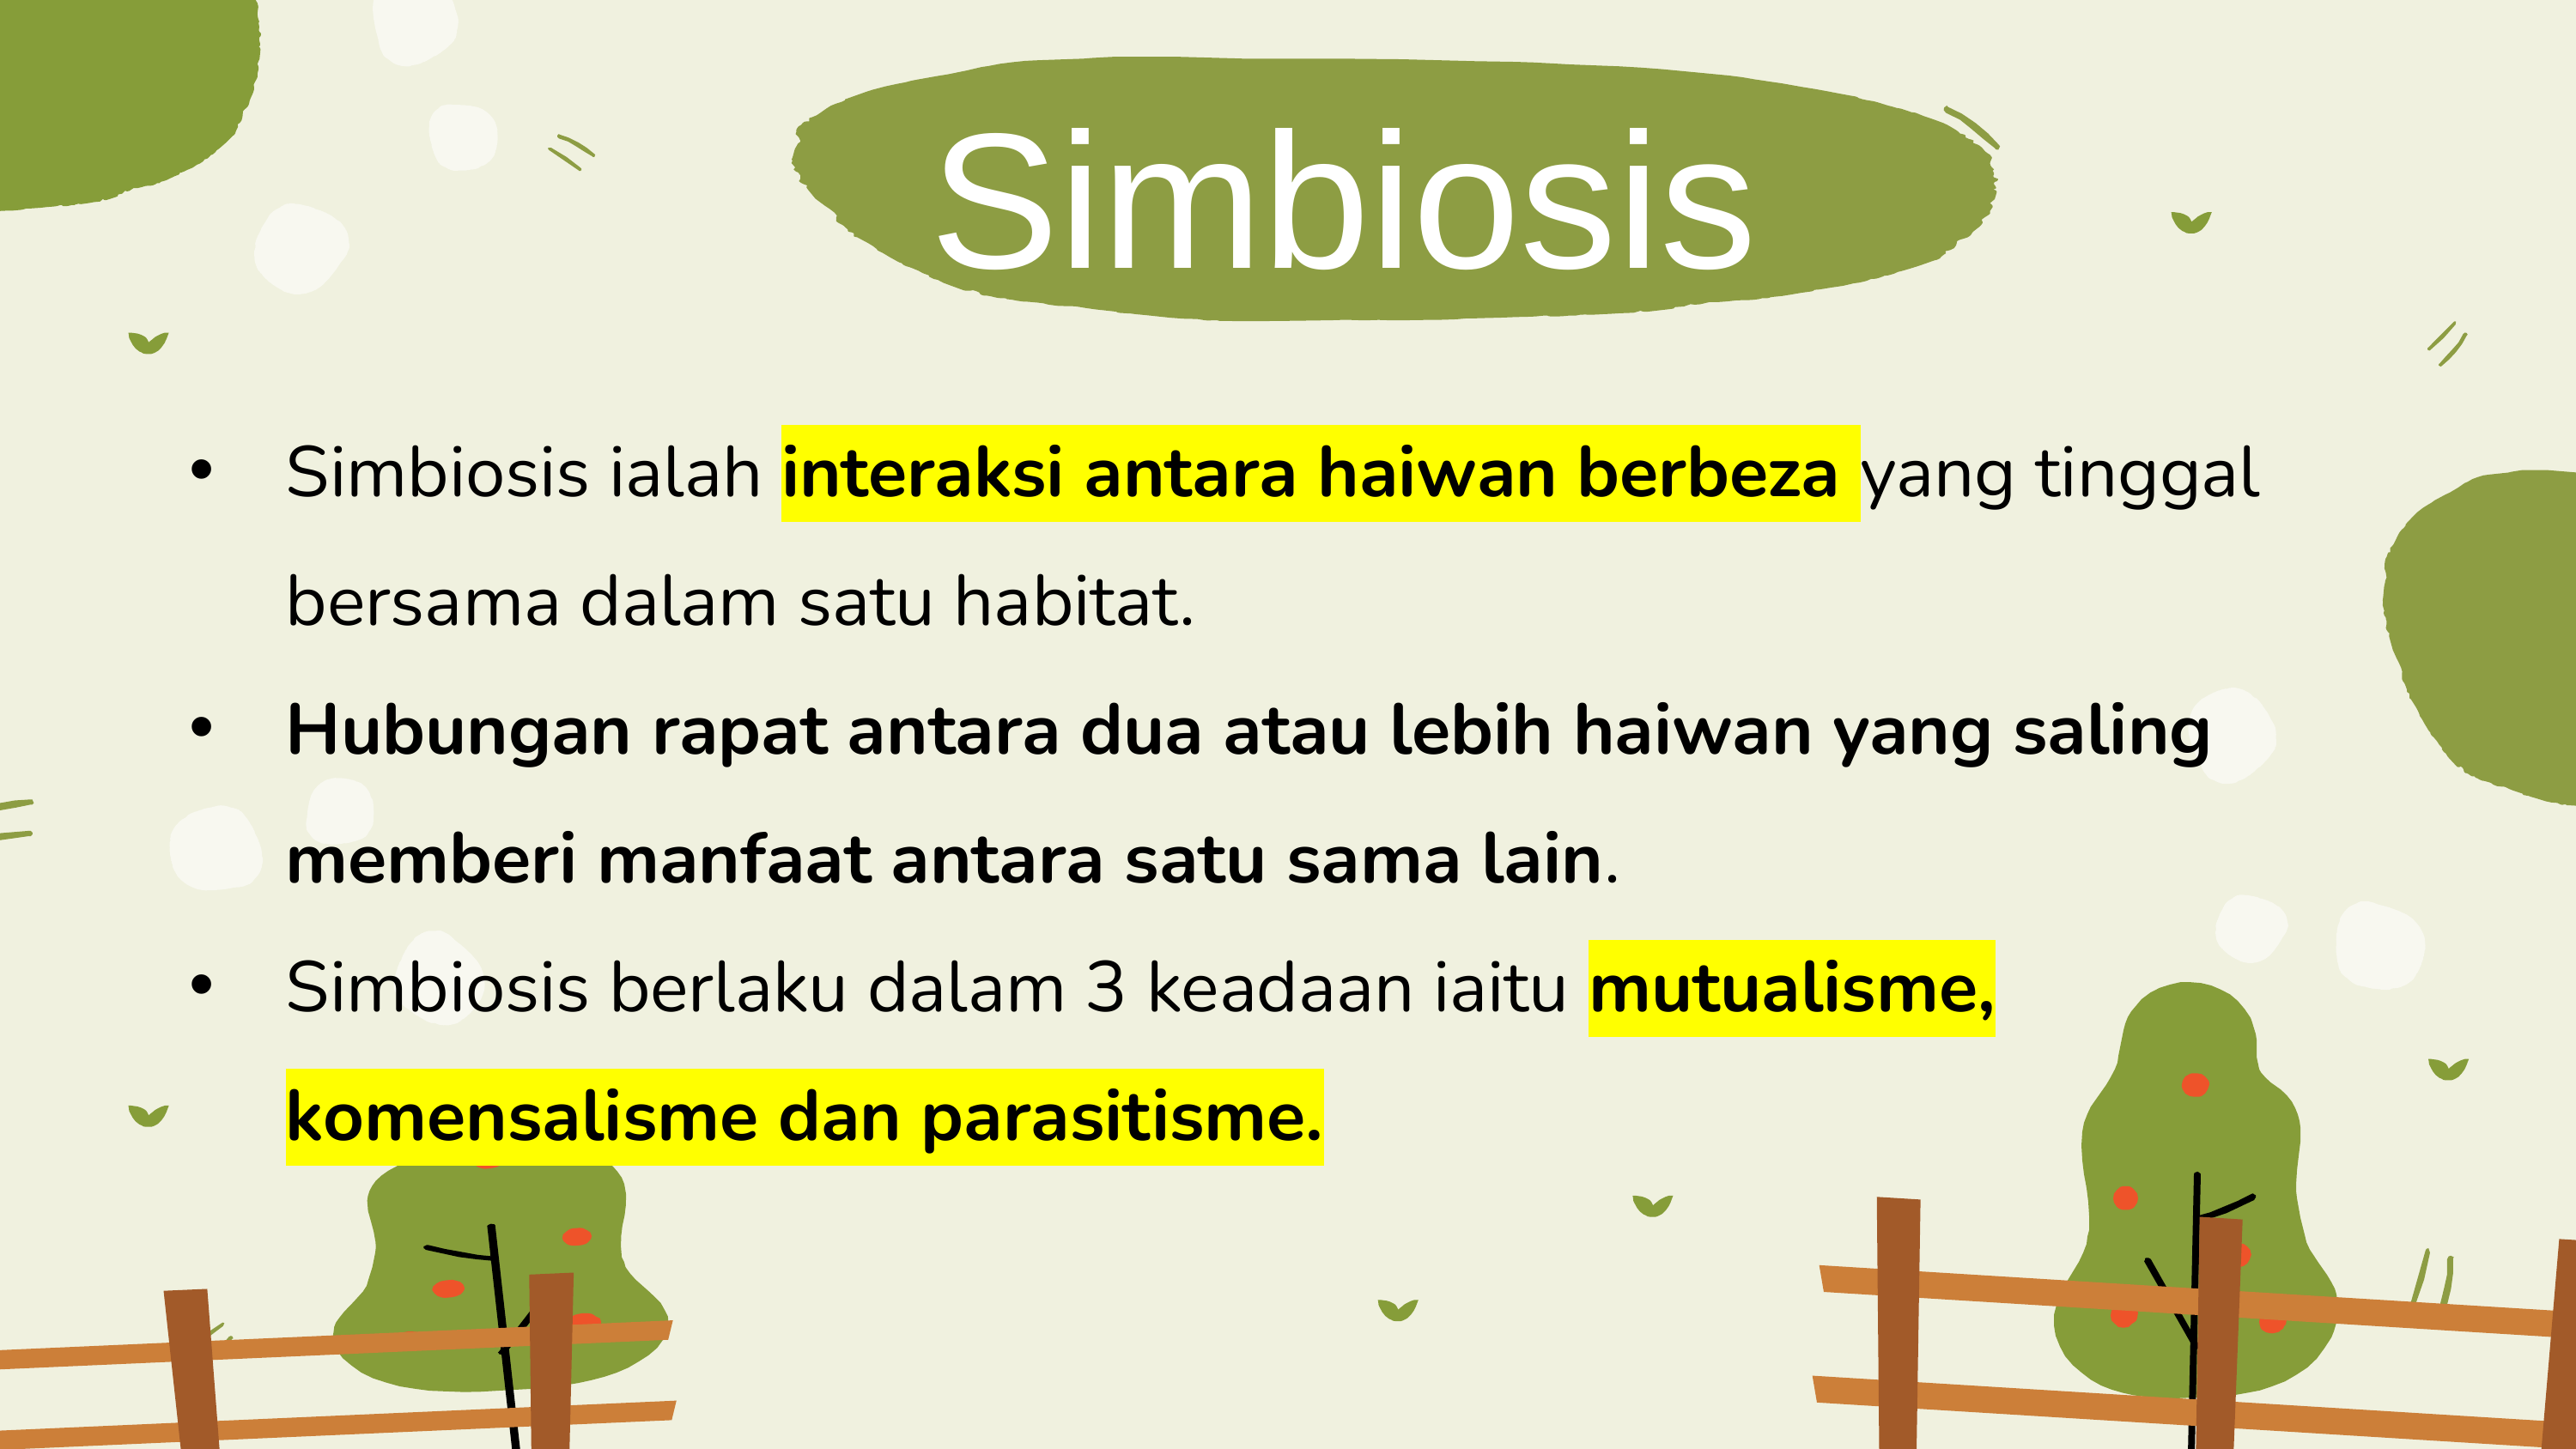

# Simbiosis

Simbiosis ialah interaksi antara haiwan berbeza yang tinggal bersama dalam satu habitat.
Hubungan rapat antara dua atau lebih haiwan yang saling memberi manfaat antara satu sama lain.
Simbiosis berlaku dalam 3 keadaan iaitu mutualisme, komensalisme dan parasitisme.